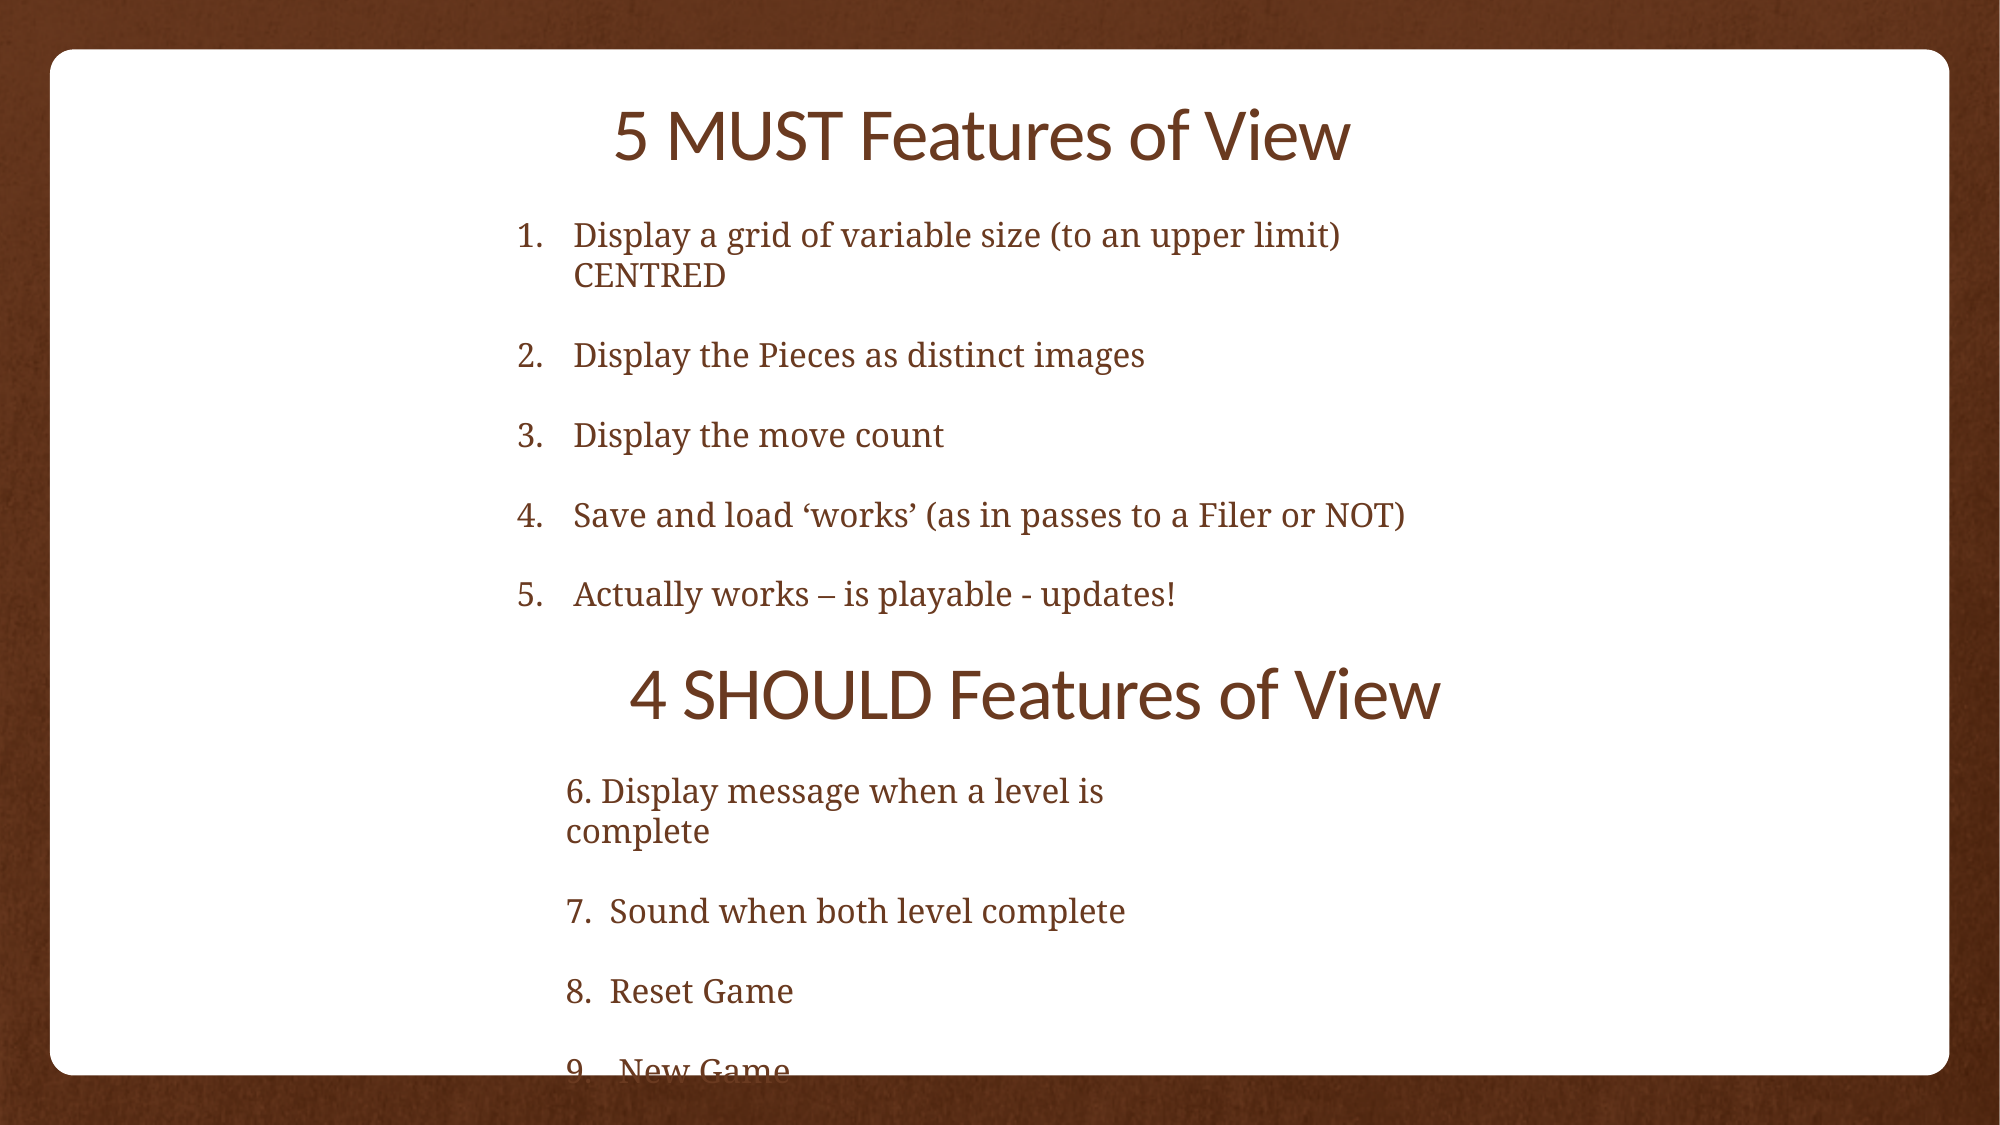

5 MUST Features of View
Display a grid of variable size (to an upper limit) CENTRED

Display the Pieces as distinct images

Display the move count

Save and load ‘works’ (as in passes to a Filer or NOT)

Actually works – is playable - updates!
4 SHOULD Features of View
6. Display message when a level is complete

7.  Sound when both level complete

8.  Reset Game

9.   New Game